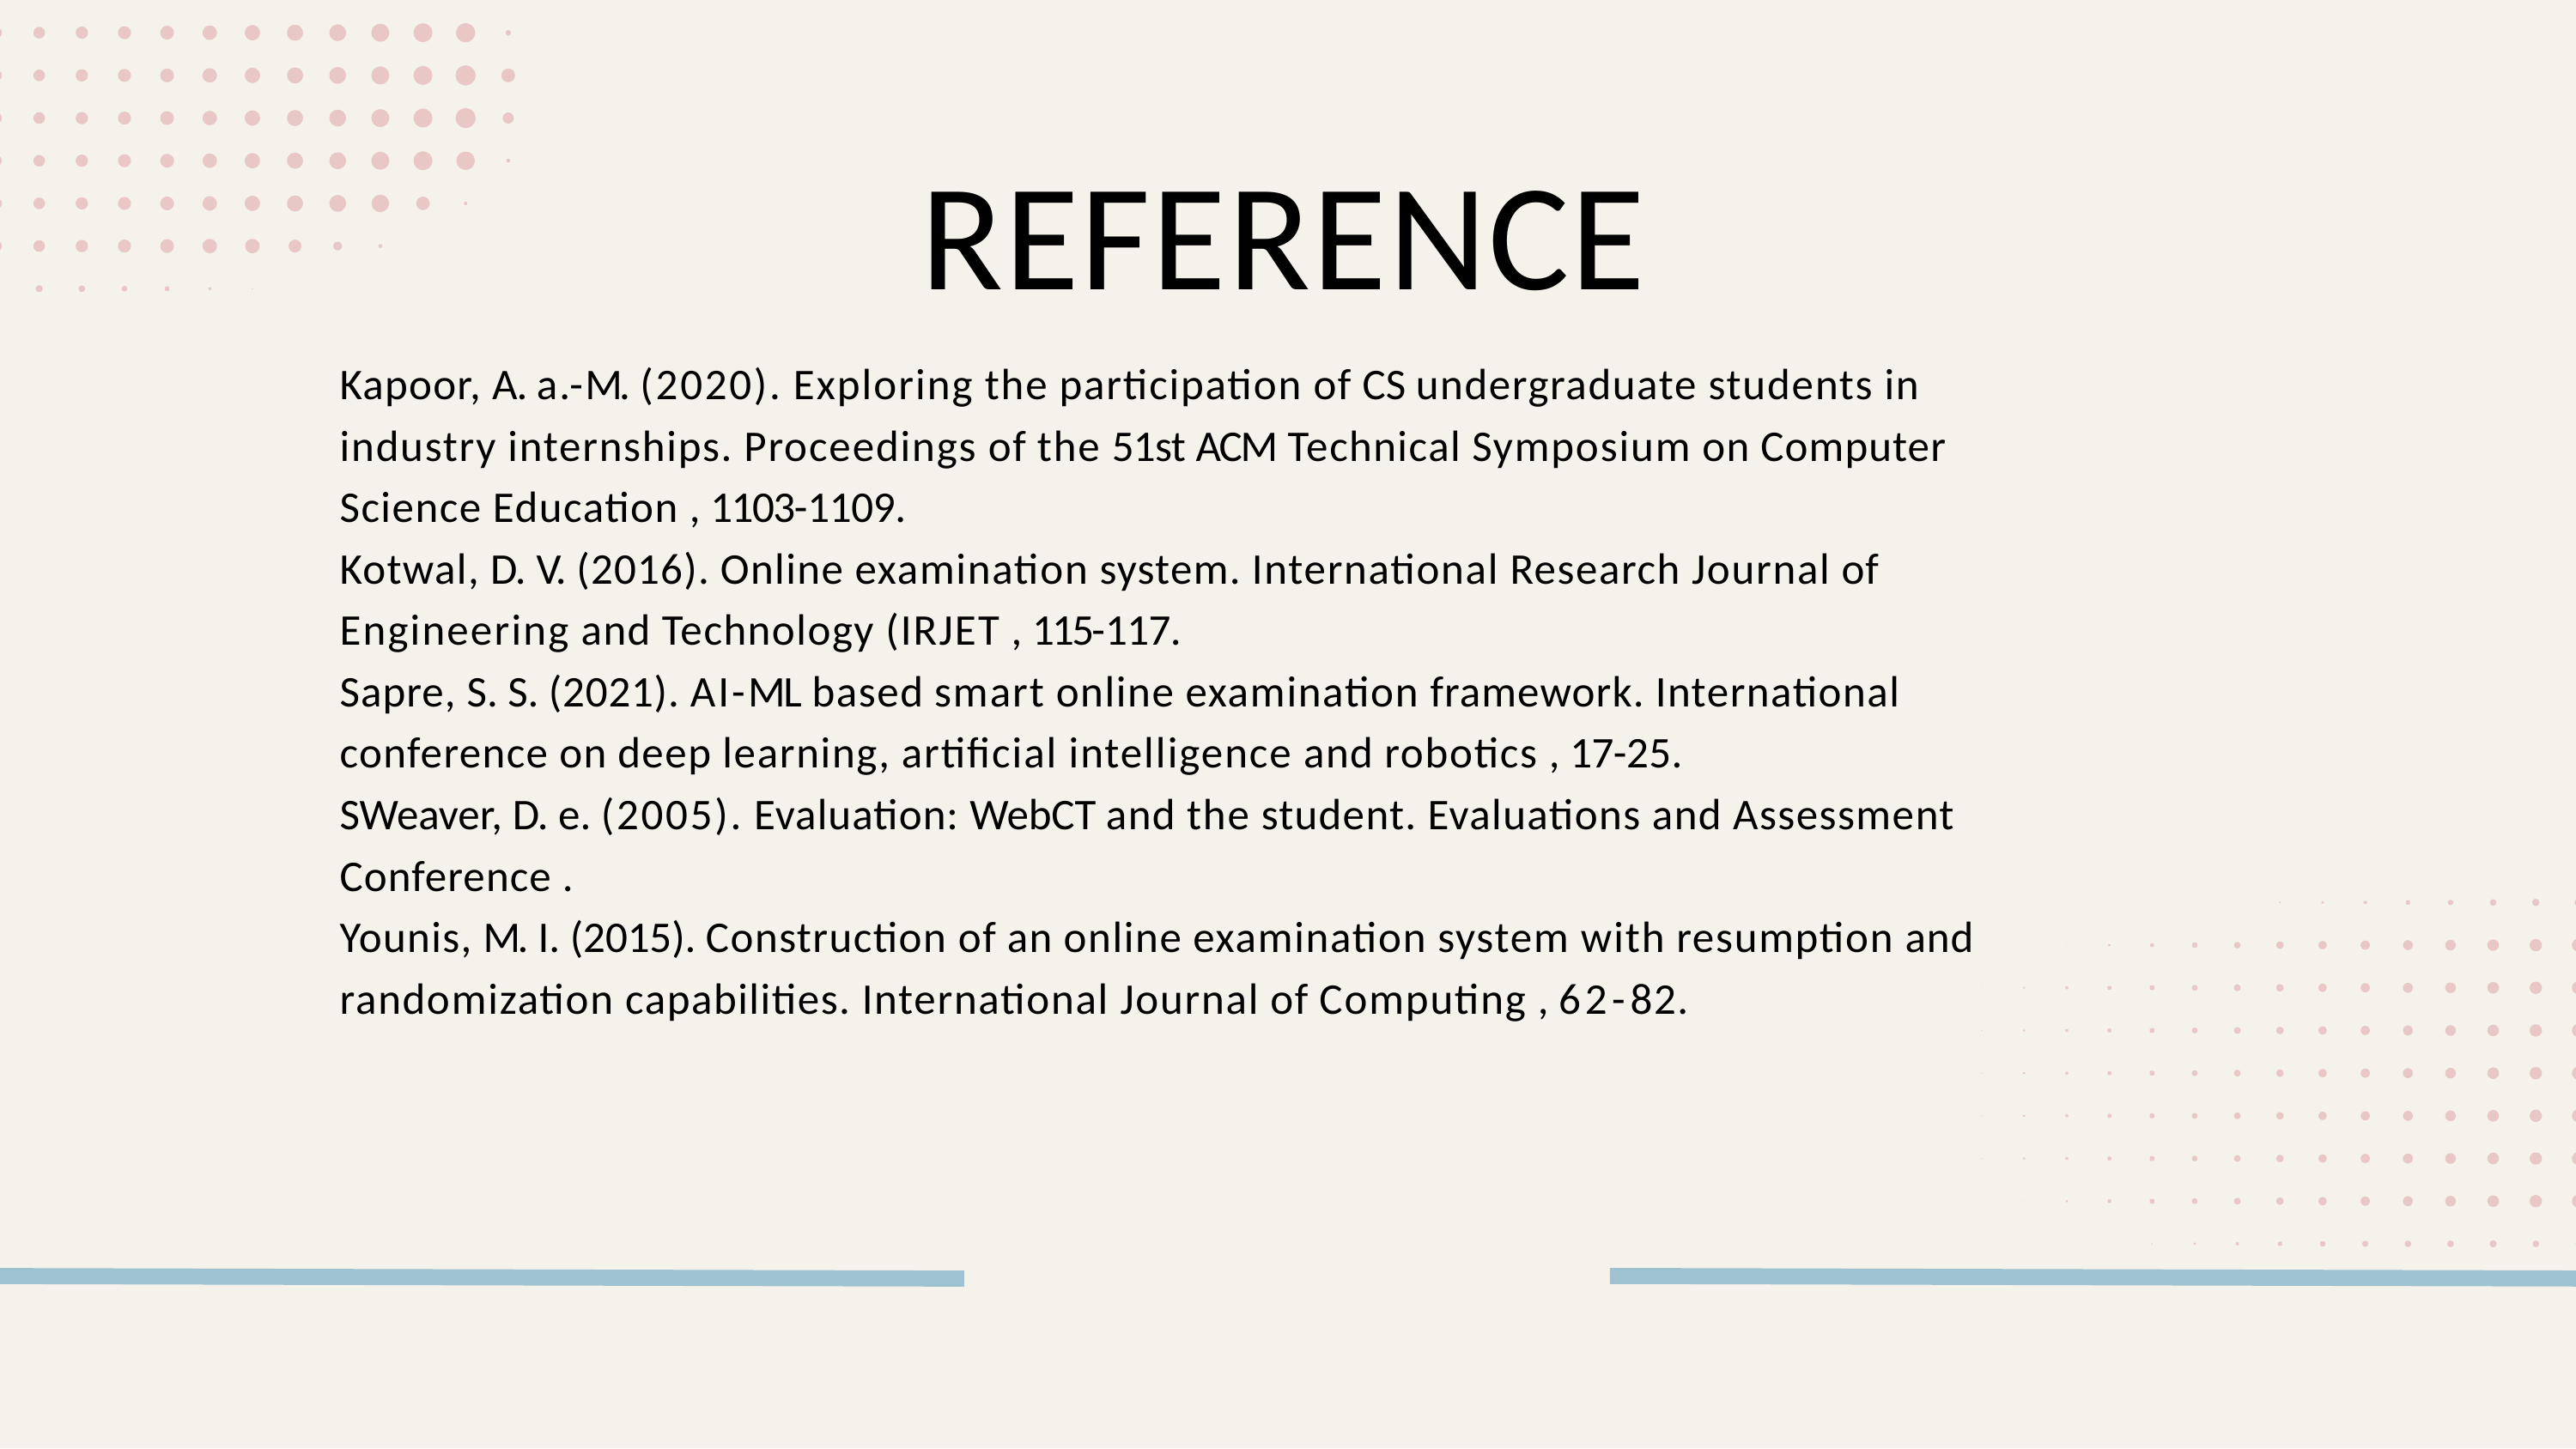

# REFERENCE
Kapoor, A. a.-M. (2020). Exploring the participation of CS undergraduate students in industry internships. Proceedings of the 51st ACM Technical Symposium on Computer Science Education , 1103-1109.
Kotwal, D. V. (2016). Online examination system. International Research Journal of Engineering and Technology (IRJET , 115-117.
Sapre, S. S. (2021). AI-ML based smart online examination framework. International conference on deep learning, artificial intelligence and robotics , 17-25.
SWeaver, D. e. (2005). Evaluation: WebCT and the student. Evaluations and Assessment Conference .
Younis, M. I. (2015). Construction of an online examination system with resumption and randomization capabilities. International Journal of Computing , 62-82.